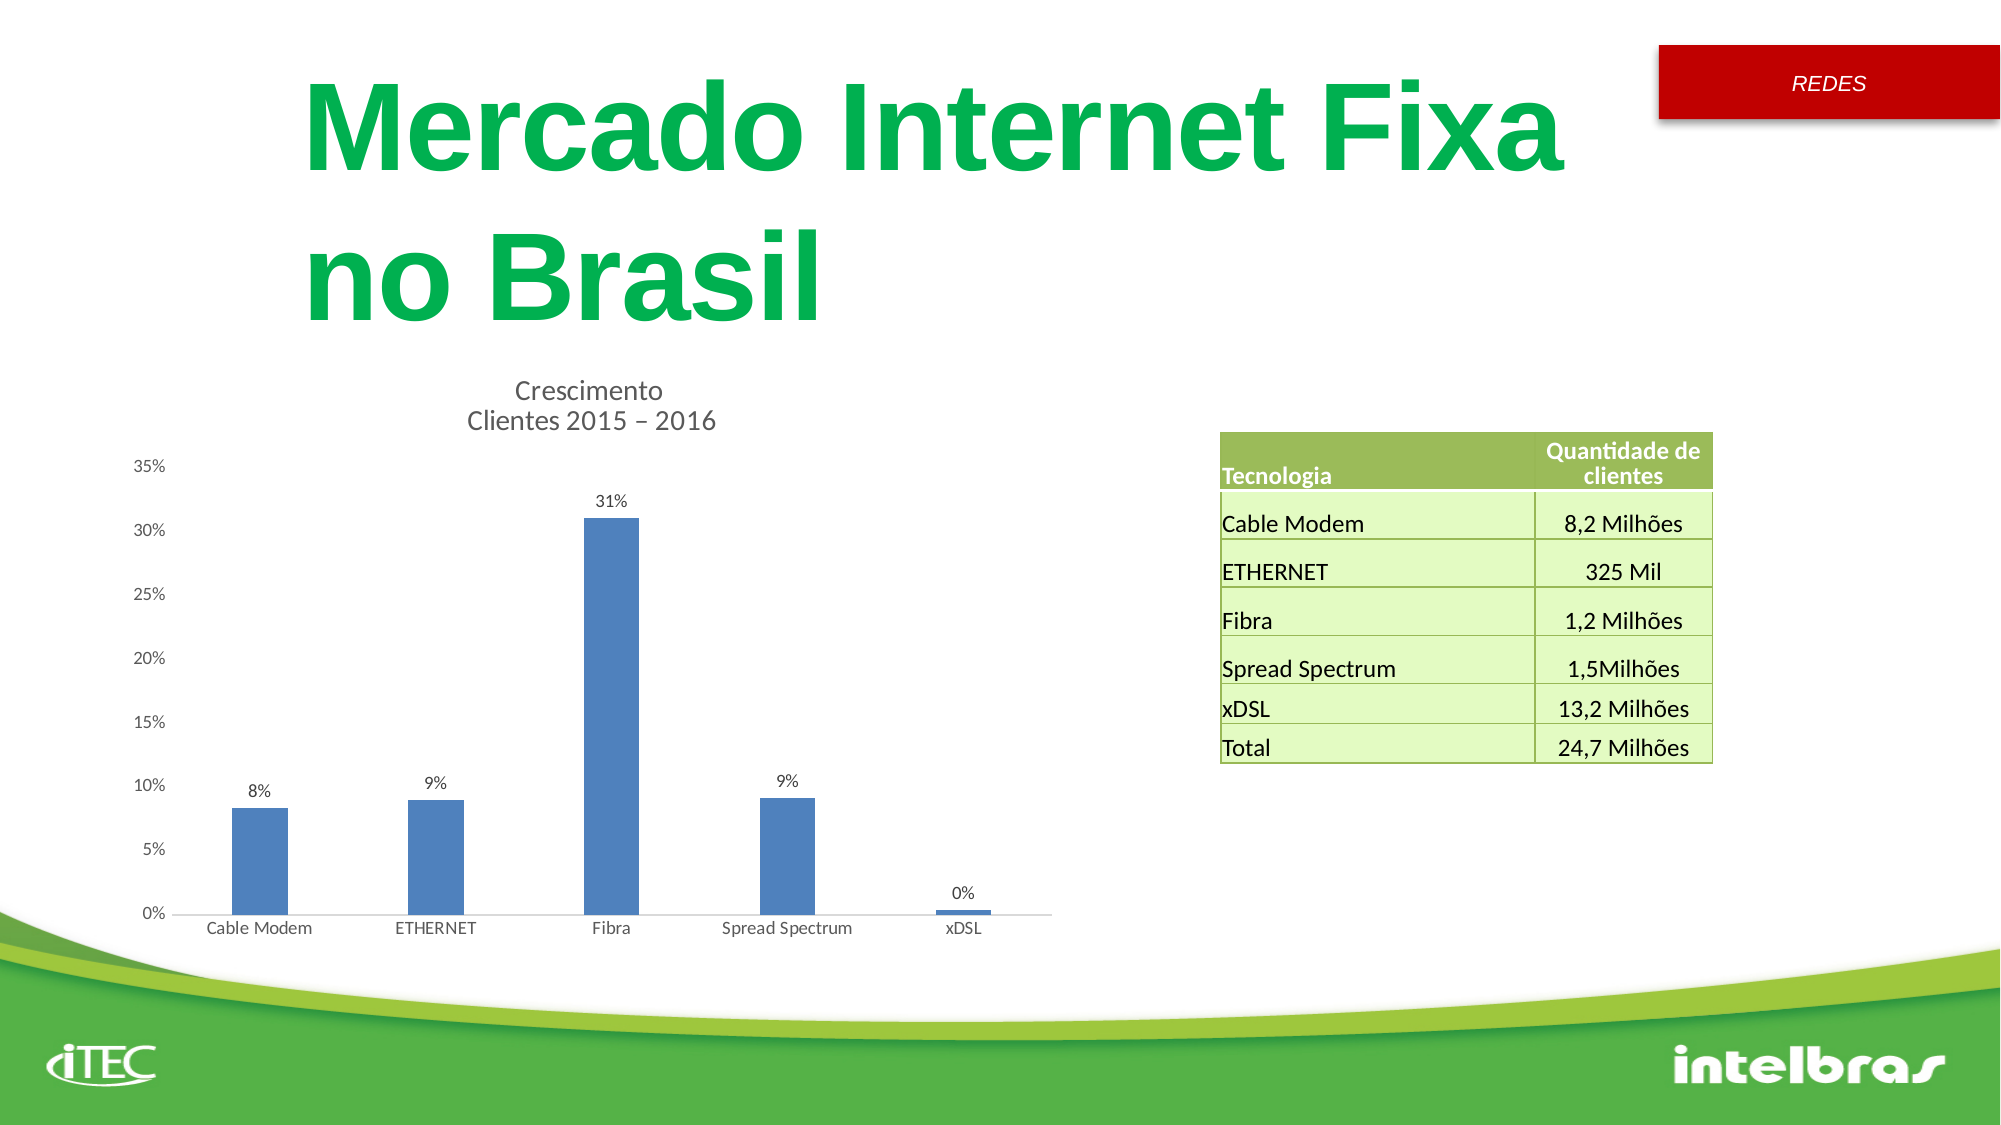

# Mercado Internet Fixa no Brasil

### Chart: Crescimento
Clientes 2015 – 2016

| Category | CARG |
|---|---|
| Cable Modem | 0.08377546261852342 |
| ETHERNET | 0.08970850763815164 |
| Fibra | 0.3108179589990834 |
| Spread Spectrum | 0.09131026356562533 |
| xDSL | 0.003386179655424426 |
| Tecnologia | Quantidade de clientes |
| --- | --- |
| Cable Modem | 8,2 Milhões |
| ETHERNET | 325 Mil |
| Fibra | 1,2 Milhões |
| Spread Spectrum | 1,5Milhões |
| xDSL | 13,2 Milhões |
| Total | 24,7 Milhões |